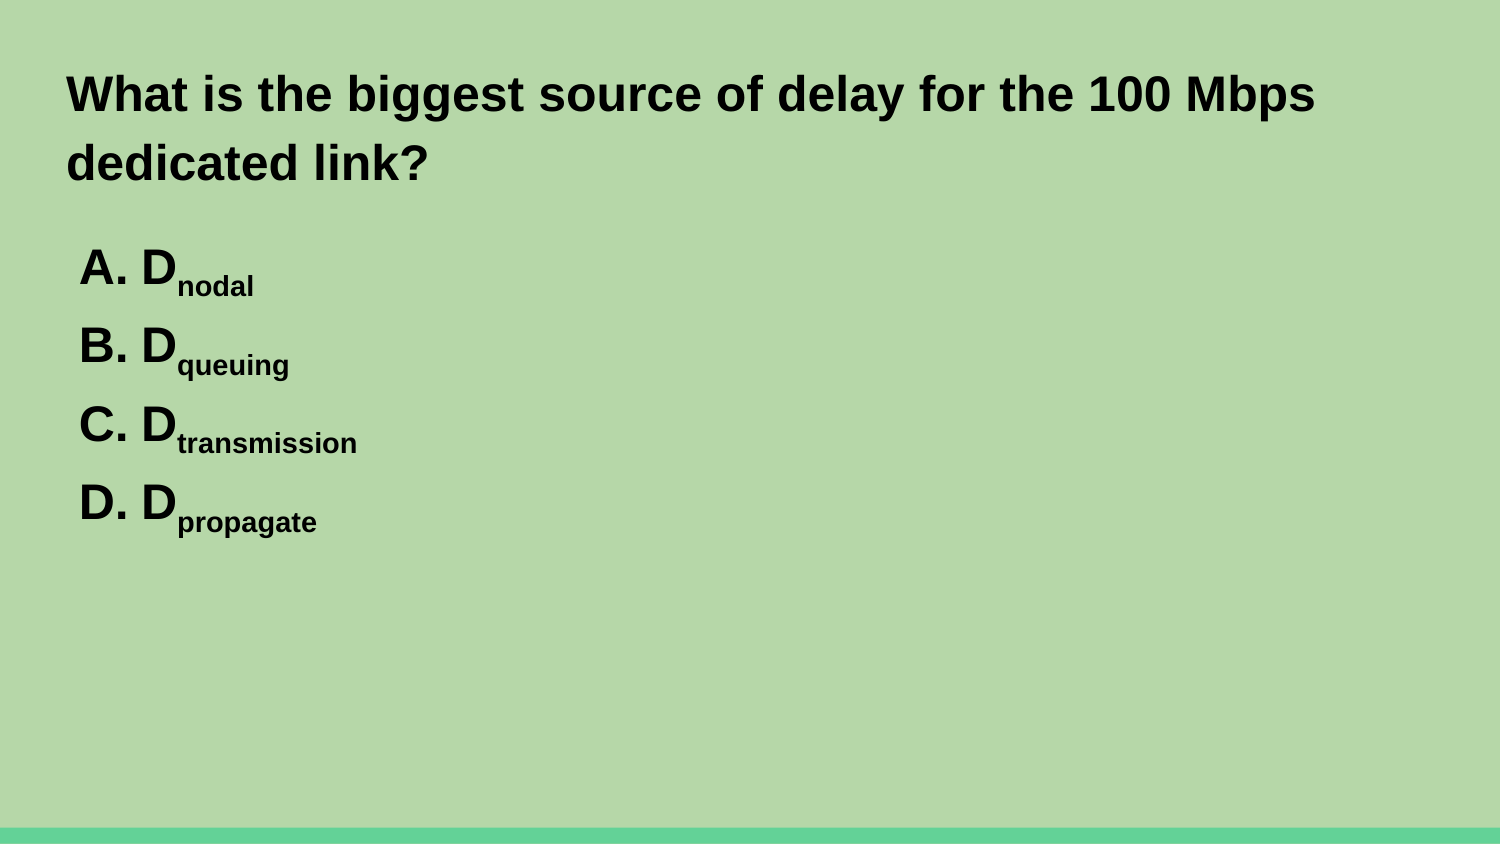

What is the biggest source of delay for the 100 Mbps dedicated link?
Dnodal
Dqueuing
Dtransmission
Dpropagate